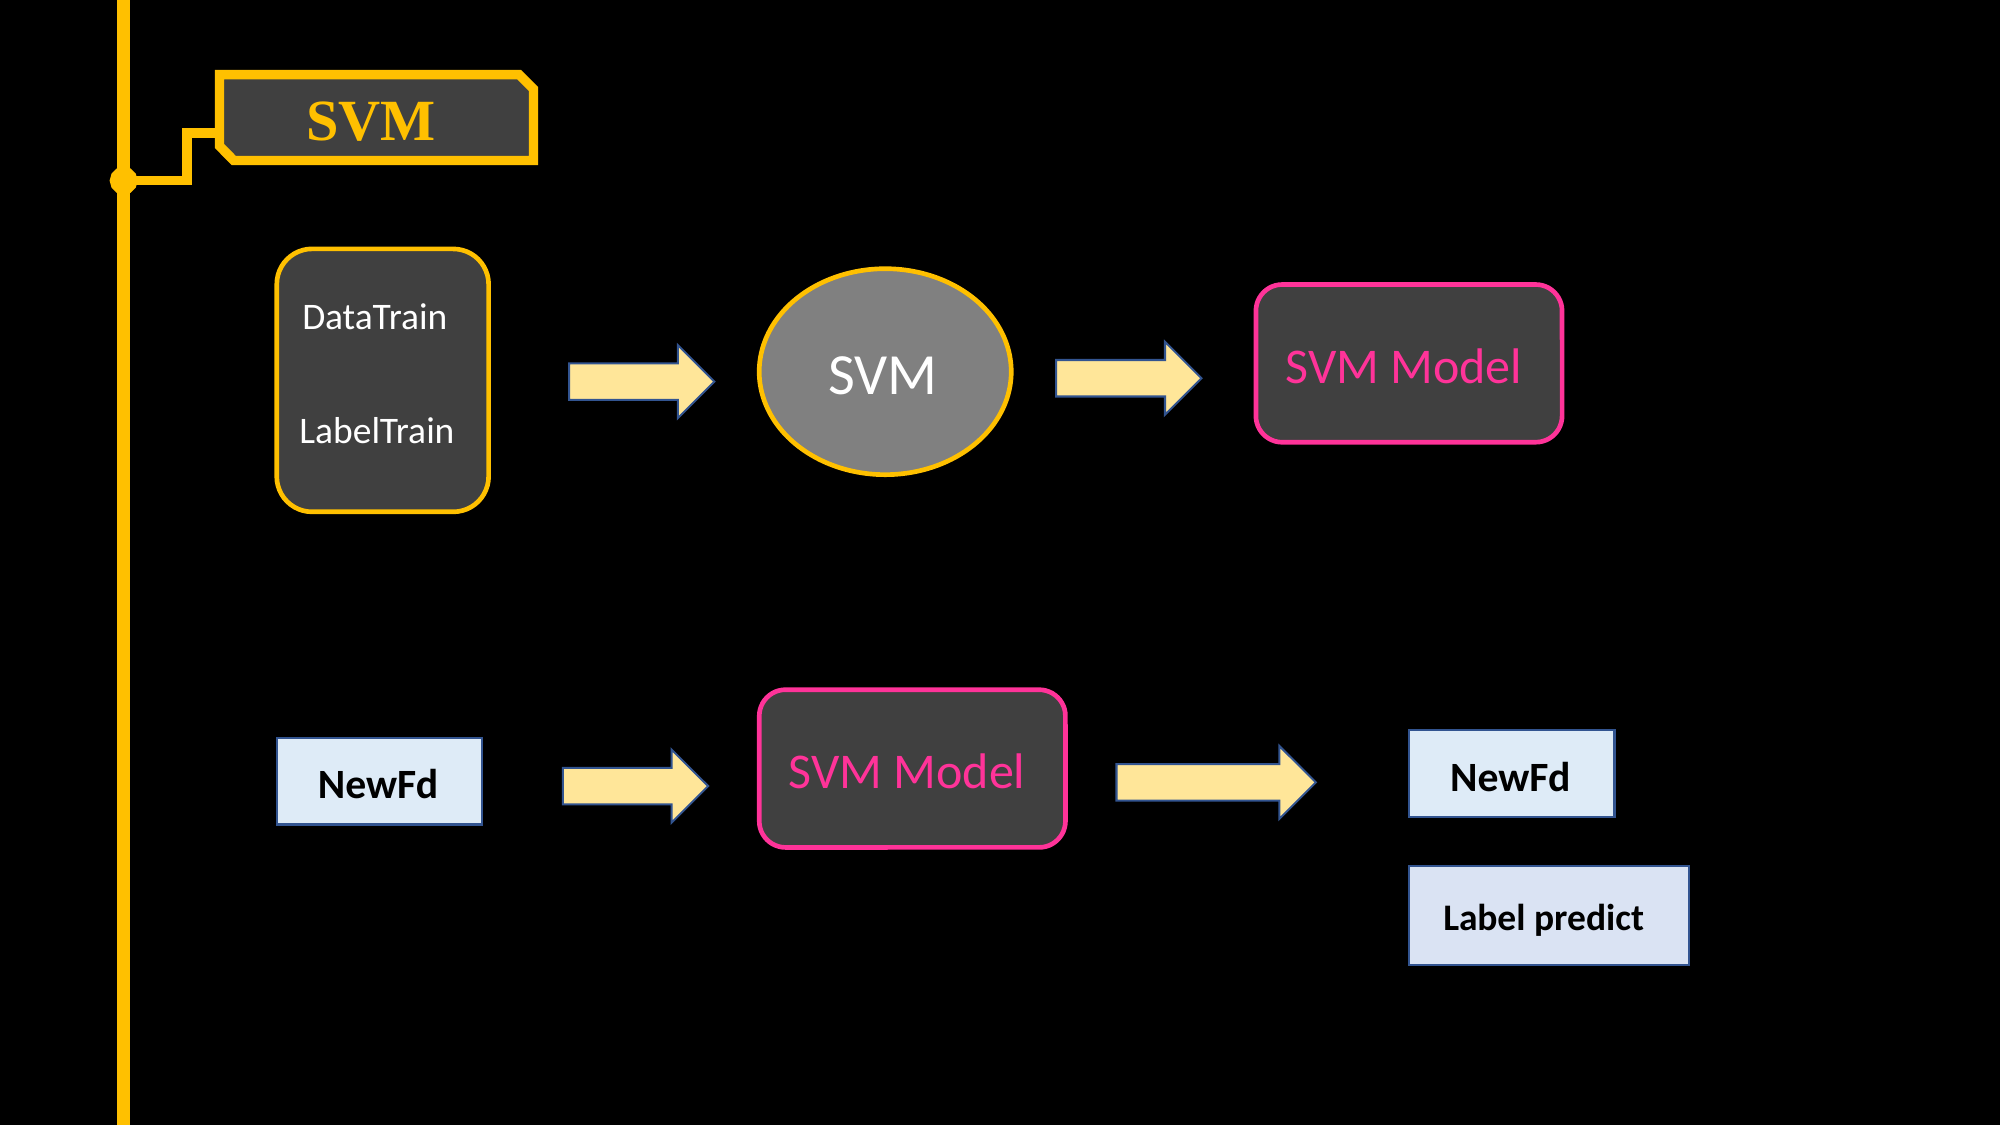

SVM

DataTrain

SVM Model
SVM

LabelTrain

SVM Model

NewFd

NewFd

Label predict